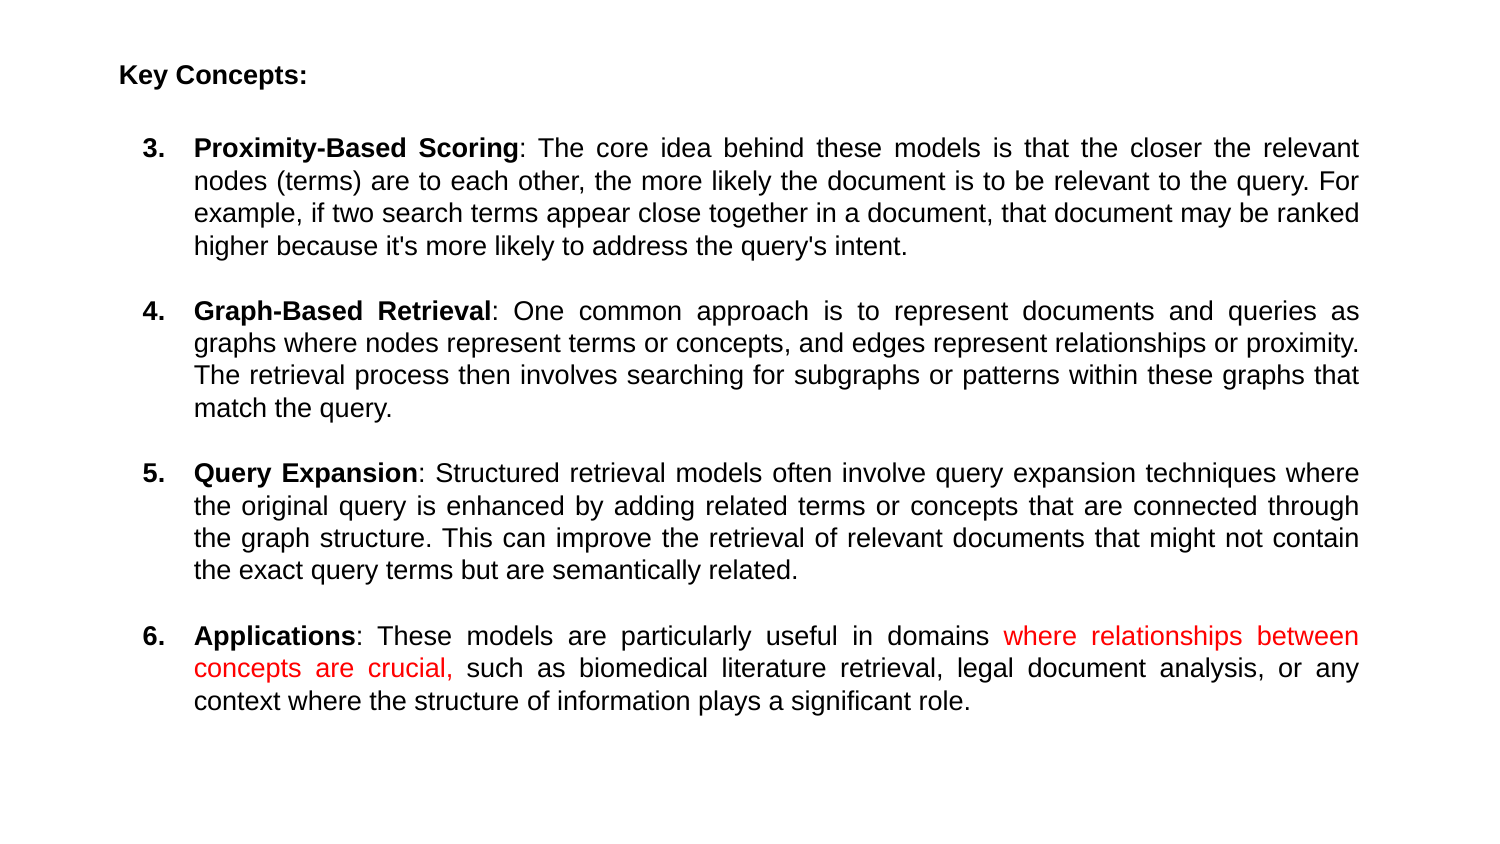

Key Concepts:

Proximity-Based Scoring: The core idea behind these models is that the closer the relevant nodes (terms) are to each other, the more likely the document is to be relevant to the query. For example, if two search terms appear close together in a document, that document may be ranked higher because it's more likely to address the query's intent.

Graph-Based Retrieval: One common approach is to represent documents and queries as graphs where nodes represent terms or concepts, and edges represent relationships or proximity. The retrieval process then involves searching for subgraphs or patterns within these graphs that match the query.

Query Expansion: Structured retrieval models often involve query expansion techniques where the original query is enhanced by adding related terms or concepts that are connected through the graph structure. This can improve the retrieval of relevant documents that might not contain the exact query terms but are semantically related.

Applications: These models are particularly useful in domains where relationships between concepts are crucial, such as biomedical literature retrieval, legal document analysis, or any context where the structure of information plays a significant role.